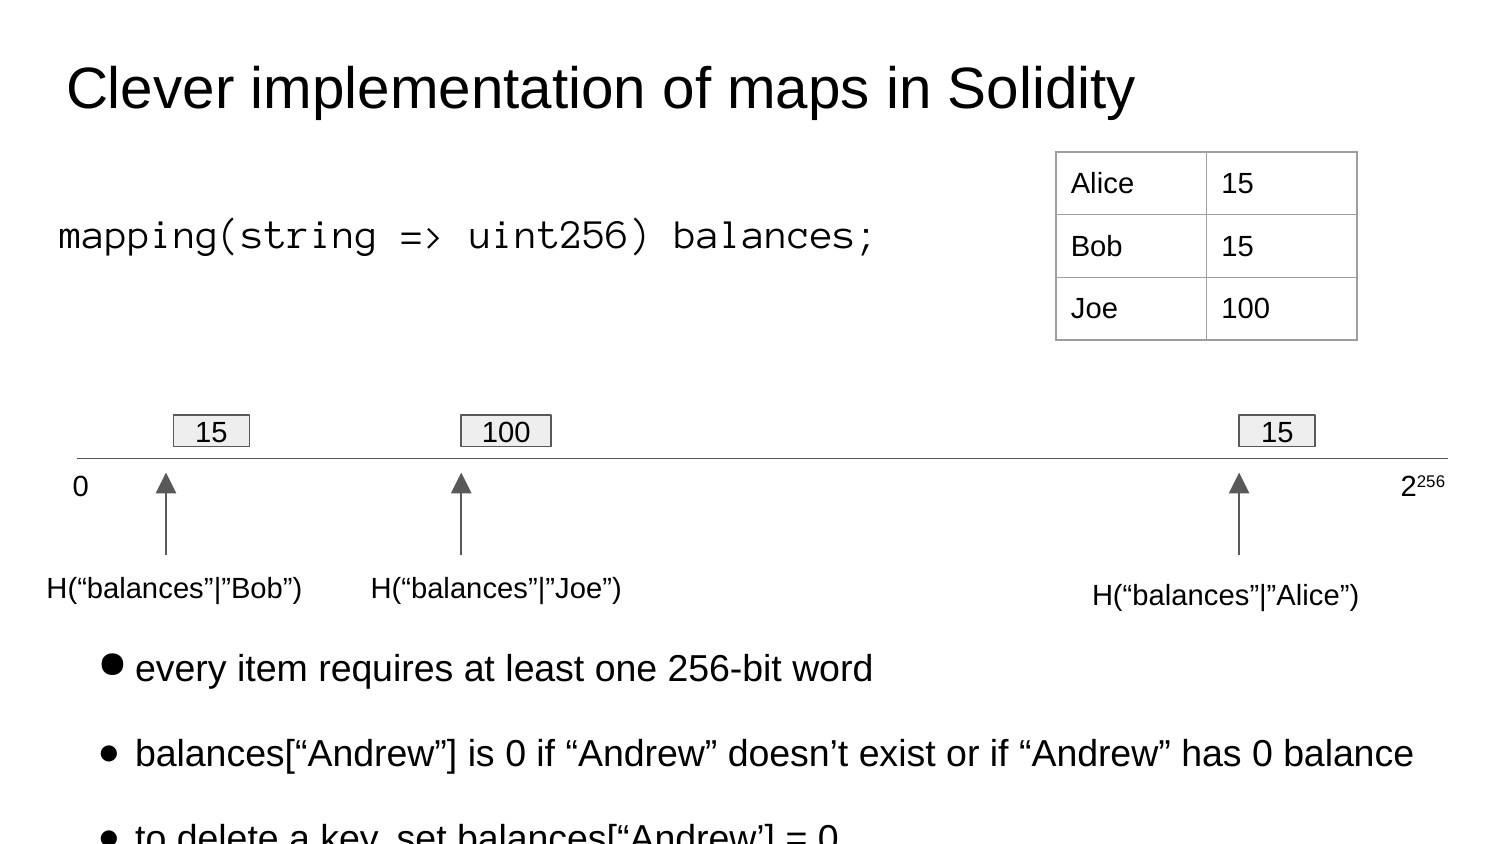

# Clever implementation of maps in Solidity
| Alice | 15 |
| --- | --- |
| Bob | 15 |
| Joe | 100 |
mapping(string => uint256) balances;

15
100
15
0
2256
H(“balances”|”Bob”)
H(“balances”|”Joe”)
H(“balances”|”Alice”)
every item requires at least one 256-bit word
balances[“Andrew”] is 0 if “Andrew” doesn’t exist or if “Andrew” has 0 balance
to delete a key, set balances[“Andrew’] = 0
Cannot delete an entire map!